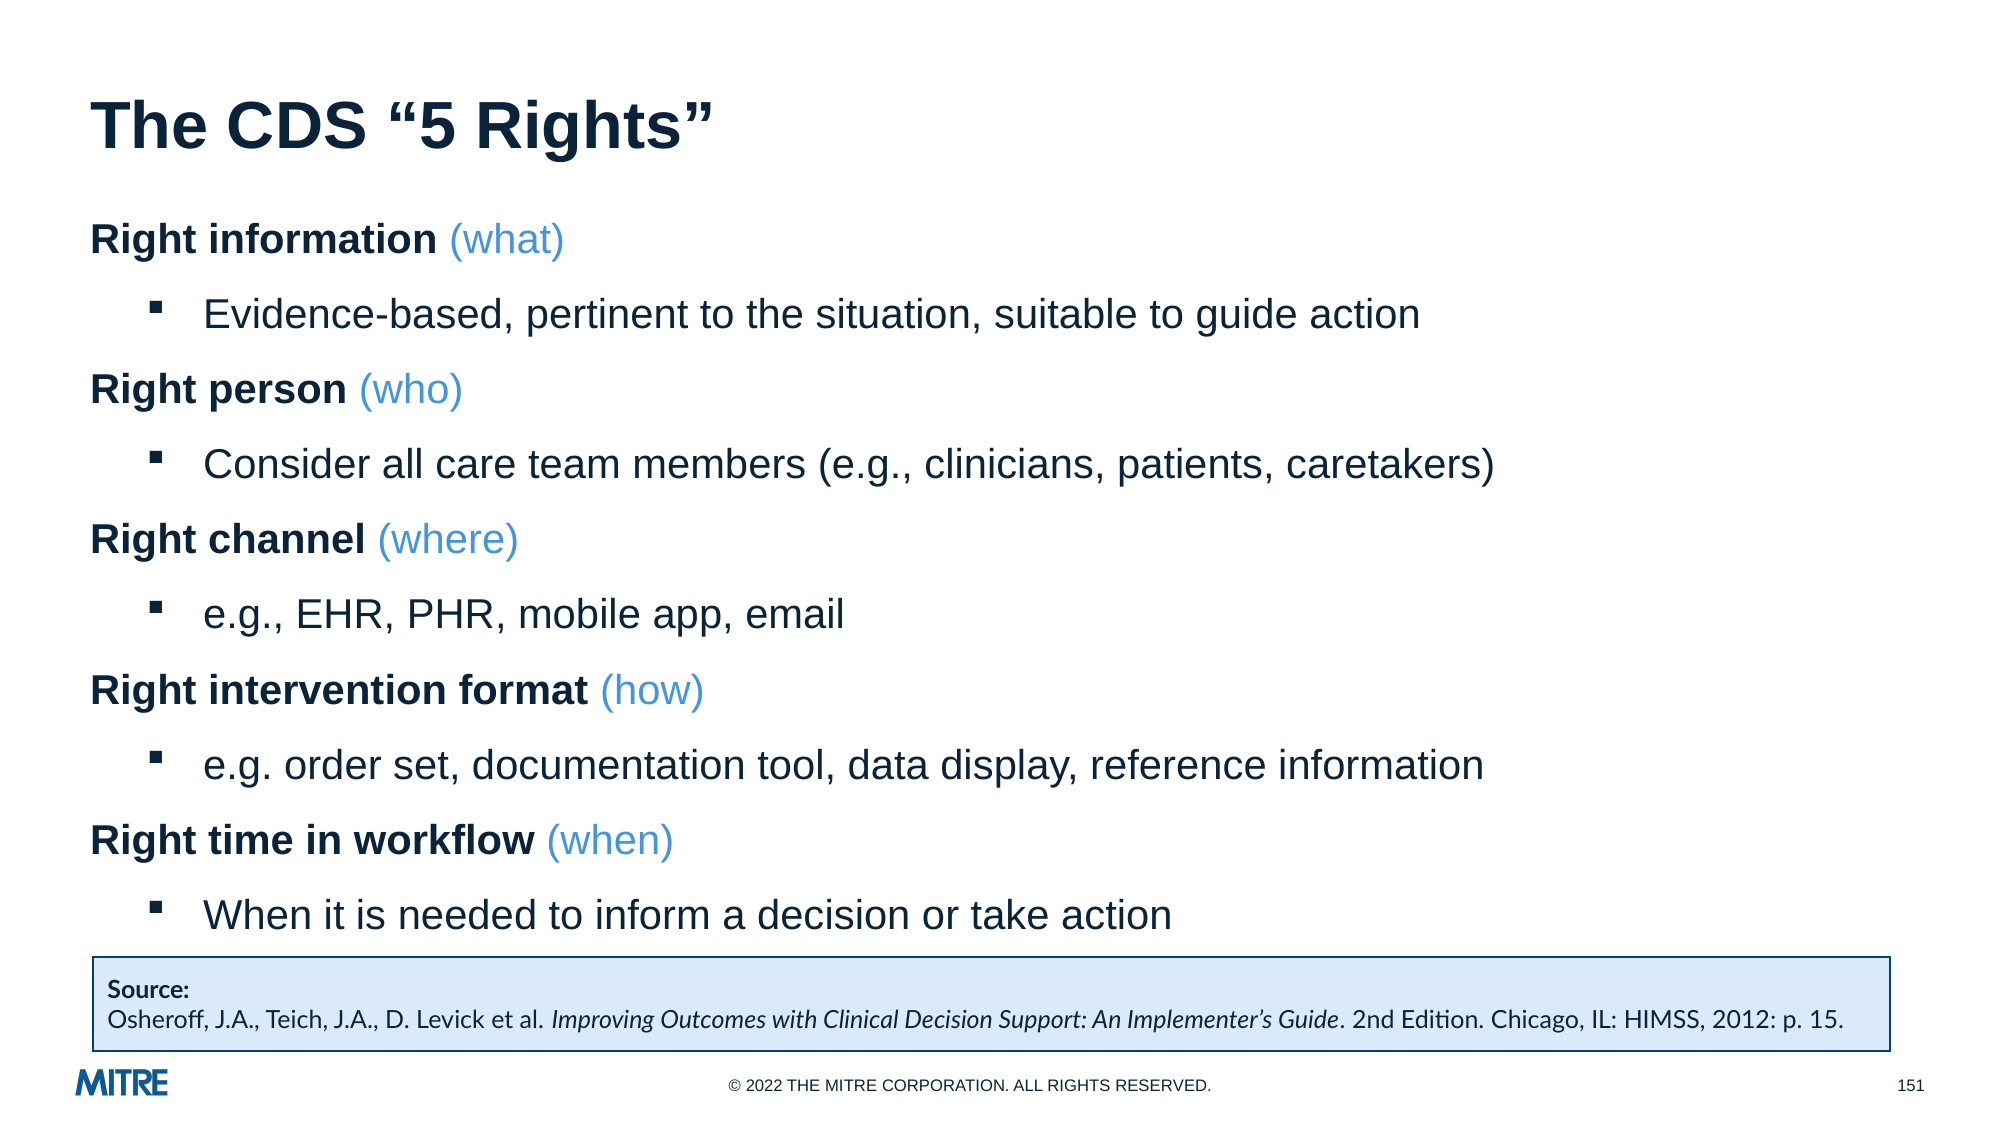

# The CDS “5 Rights”
Right information (what)
Evidence-based, pertinent to the situation, suitable to guide action
Right person (who)
Consider all care team members (e.g., clinicians, patients, caretakers)
Right channel (where)
e.g., EHR, PHR, mobile app, email
Right intervention format (how)
e.g. order set, documentation tool, data display, reference information
Right time in workflow (when)
When it is needed to inform a decision or take action

Source:
Osheroff, J.A., Teich, J.A., D. Levick et al. Improving Outcomes with Clinical Decision Support: An Implementer’s Guide. 2nd Edition. Chicago, IL: HIMSS, 2012: p. 15.
151